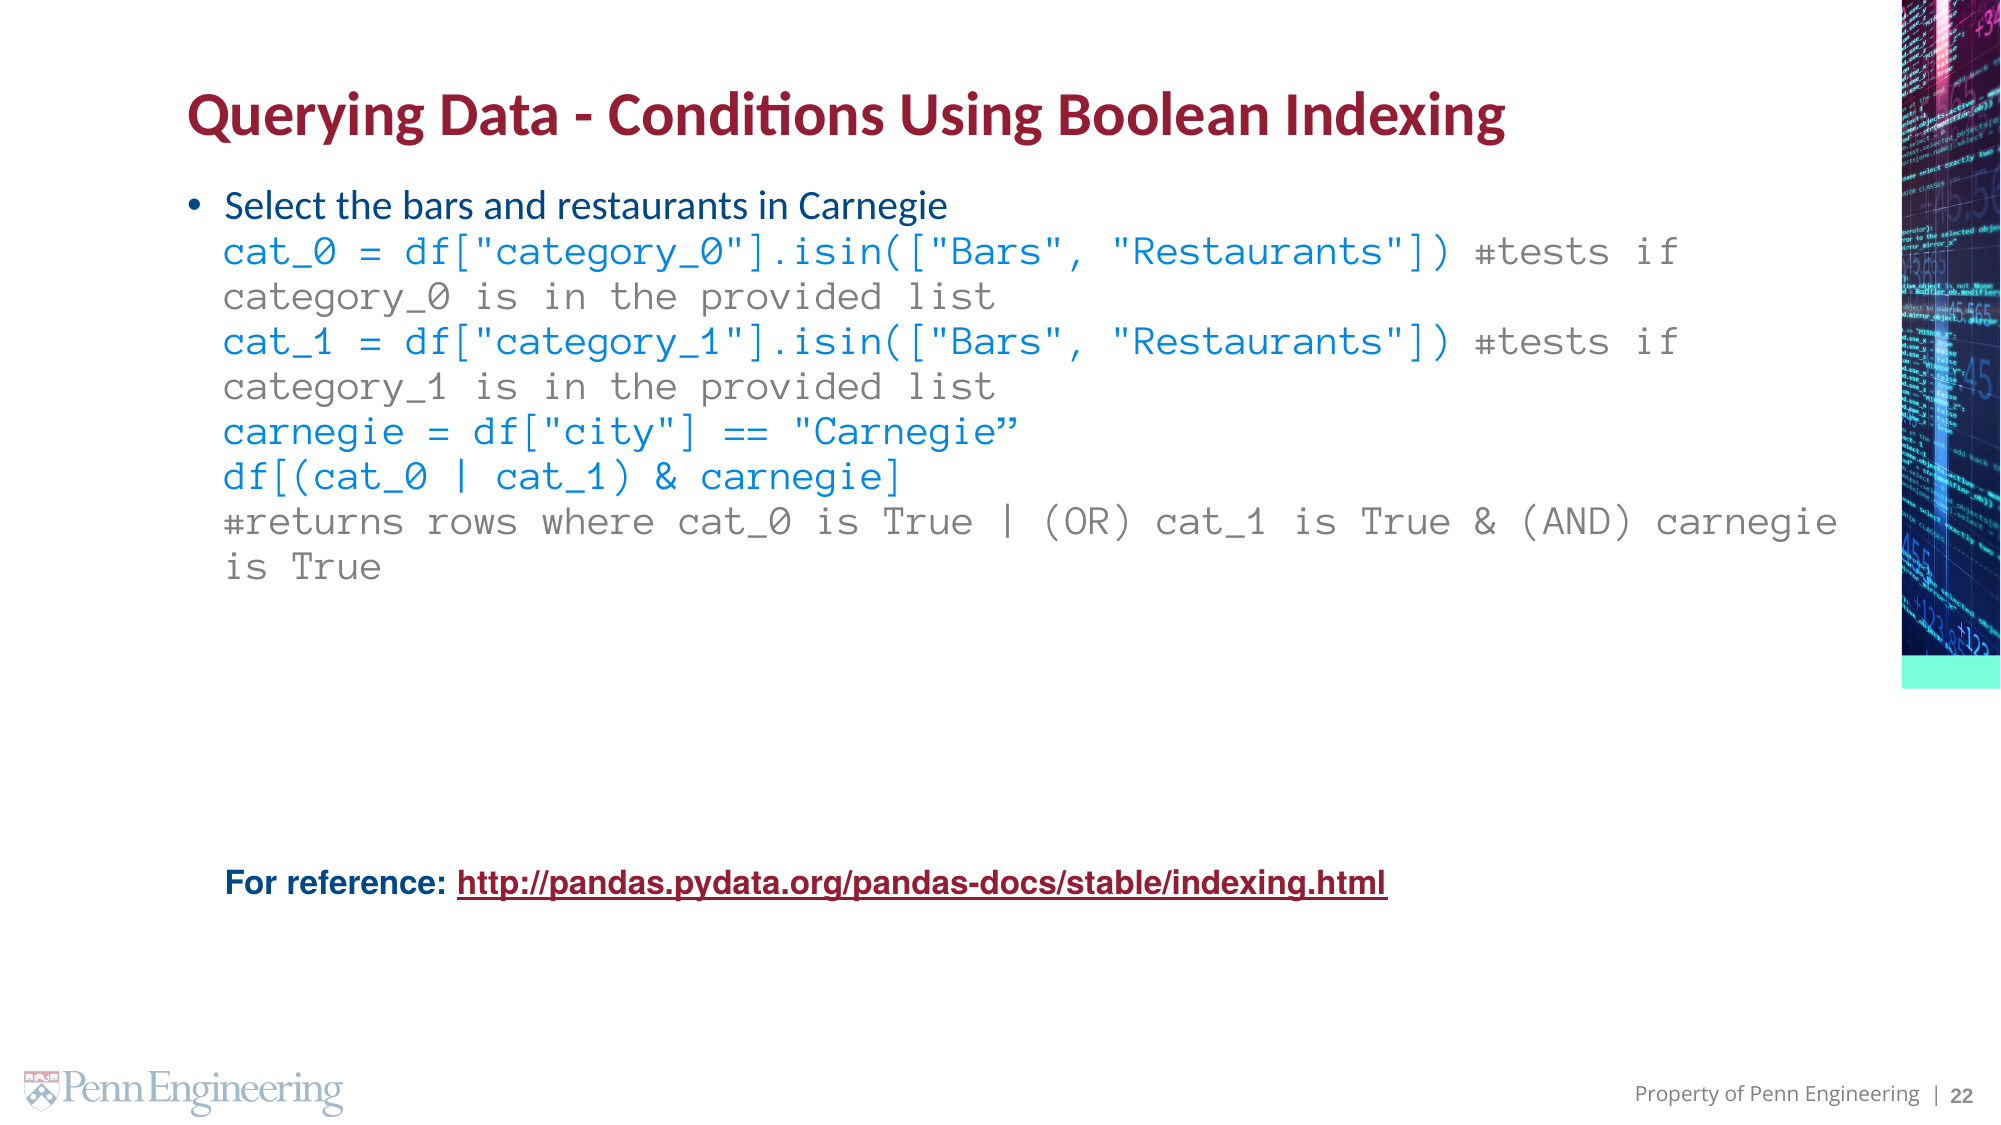

# Querying Data - Conditions Using Boolean Indexing
Select the bars and restaurants in Carnegie
cat_0 = df["category_0"].isin(["Bars", "Restaurants"]) #tests if category_0 is in the provided list
cat_1 = df["category_1"].isin(["Bars", "Restaurants"]) #tests if category_1 is in the provided list
carnegie = df["city"] == "Carnegie”
df[(cat_0 | cat_1) & carnegie]
#returns rows where cat_0 is True | (OR) cat_1 is True & (AND) carnegie is True

For reference: http://pandas.pydata.org/pandas-docs/stable/indexing.html

22